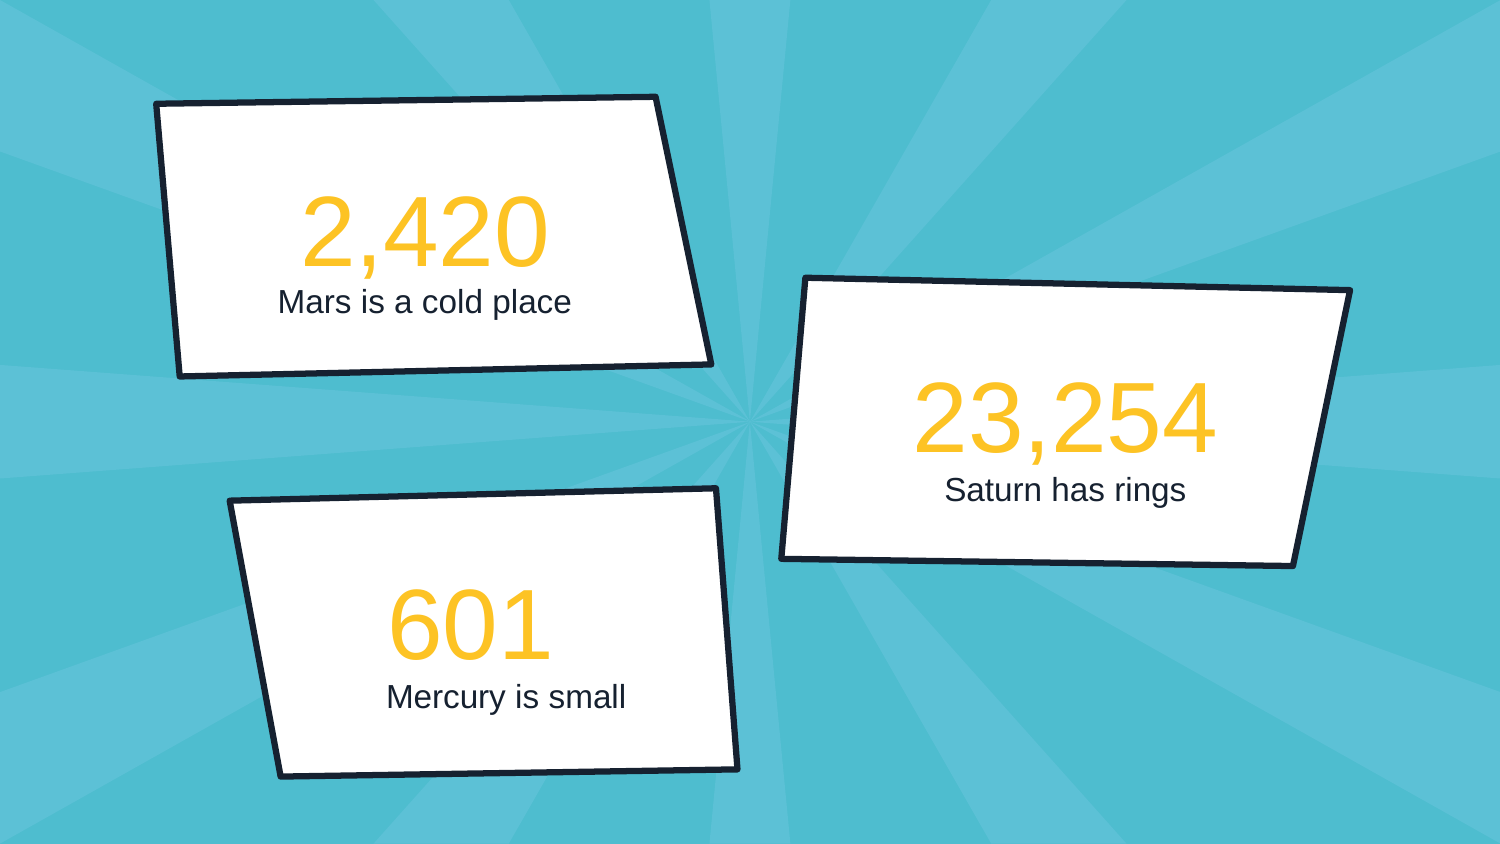

# 2,420
Mars is a cold place

23,254
Saturn has rings

601
Mercury is small